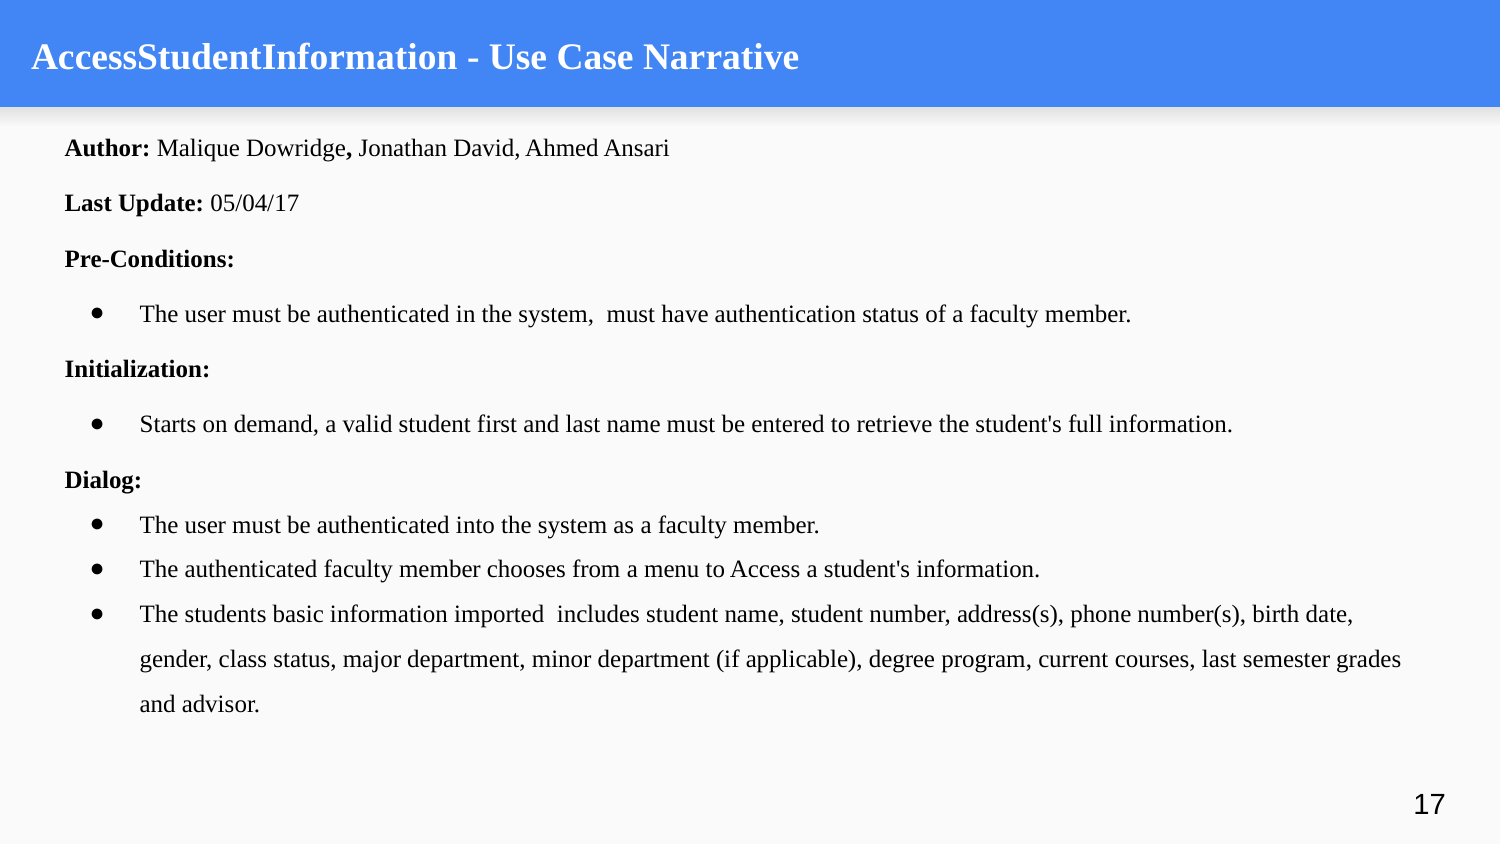

# AccessStudentInformation - Use Case Narrative
Author: Malique Dowridge, Jonathan David, Ahmed Ansari
Last Update: 05/04/17
Pre-Conditions:
The user must be authenticated in the system,  must have authentication status of a faculty member.
Initialization:
Starts on demand, a valid student first and last name must be entered to retrieve the student's full information.
Dialog:
The user must be authenticated into the system as a faculty member.
The authenticated faculty member chooses from a menu to Access a student's information.
The students basic information imported  includes student name, student number, address(s), phone number(s), birth date, gender, class status, major department, minor department (if applicable), degree program, current courses, last semester grades and advisor.

17